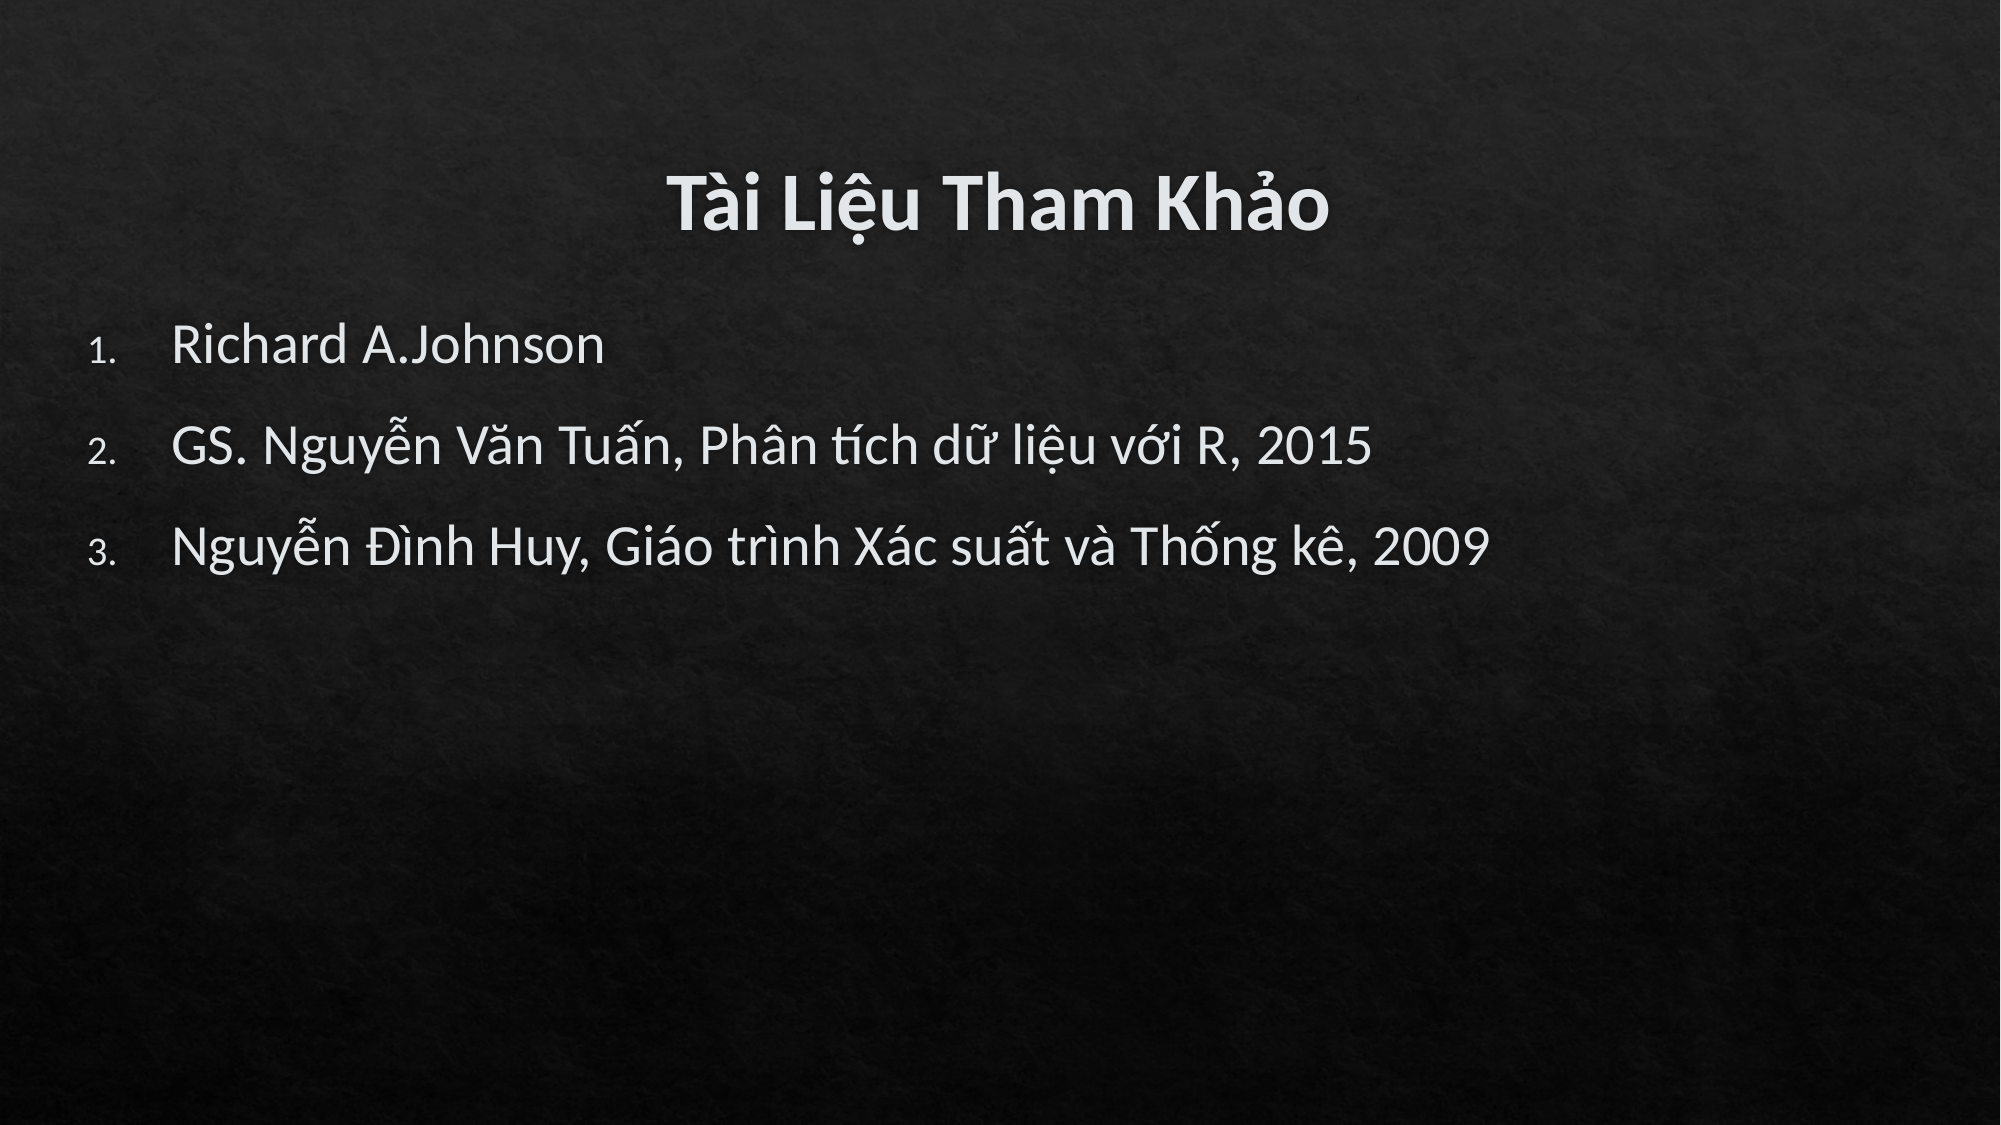

# Tài Liệu Tham Khảo
Richard A.Johnson
GS. Nguyễn Văn Tuấn, Phân tích dữ liệu với R, 2015
Nguyễn Đình Huy, Giáo trình Xác suất và Thống kê, 2009